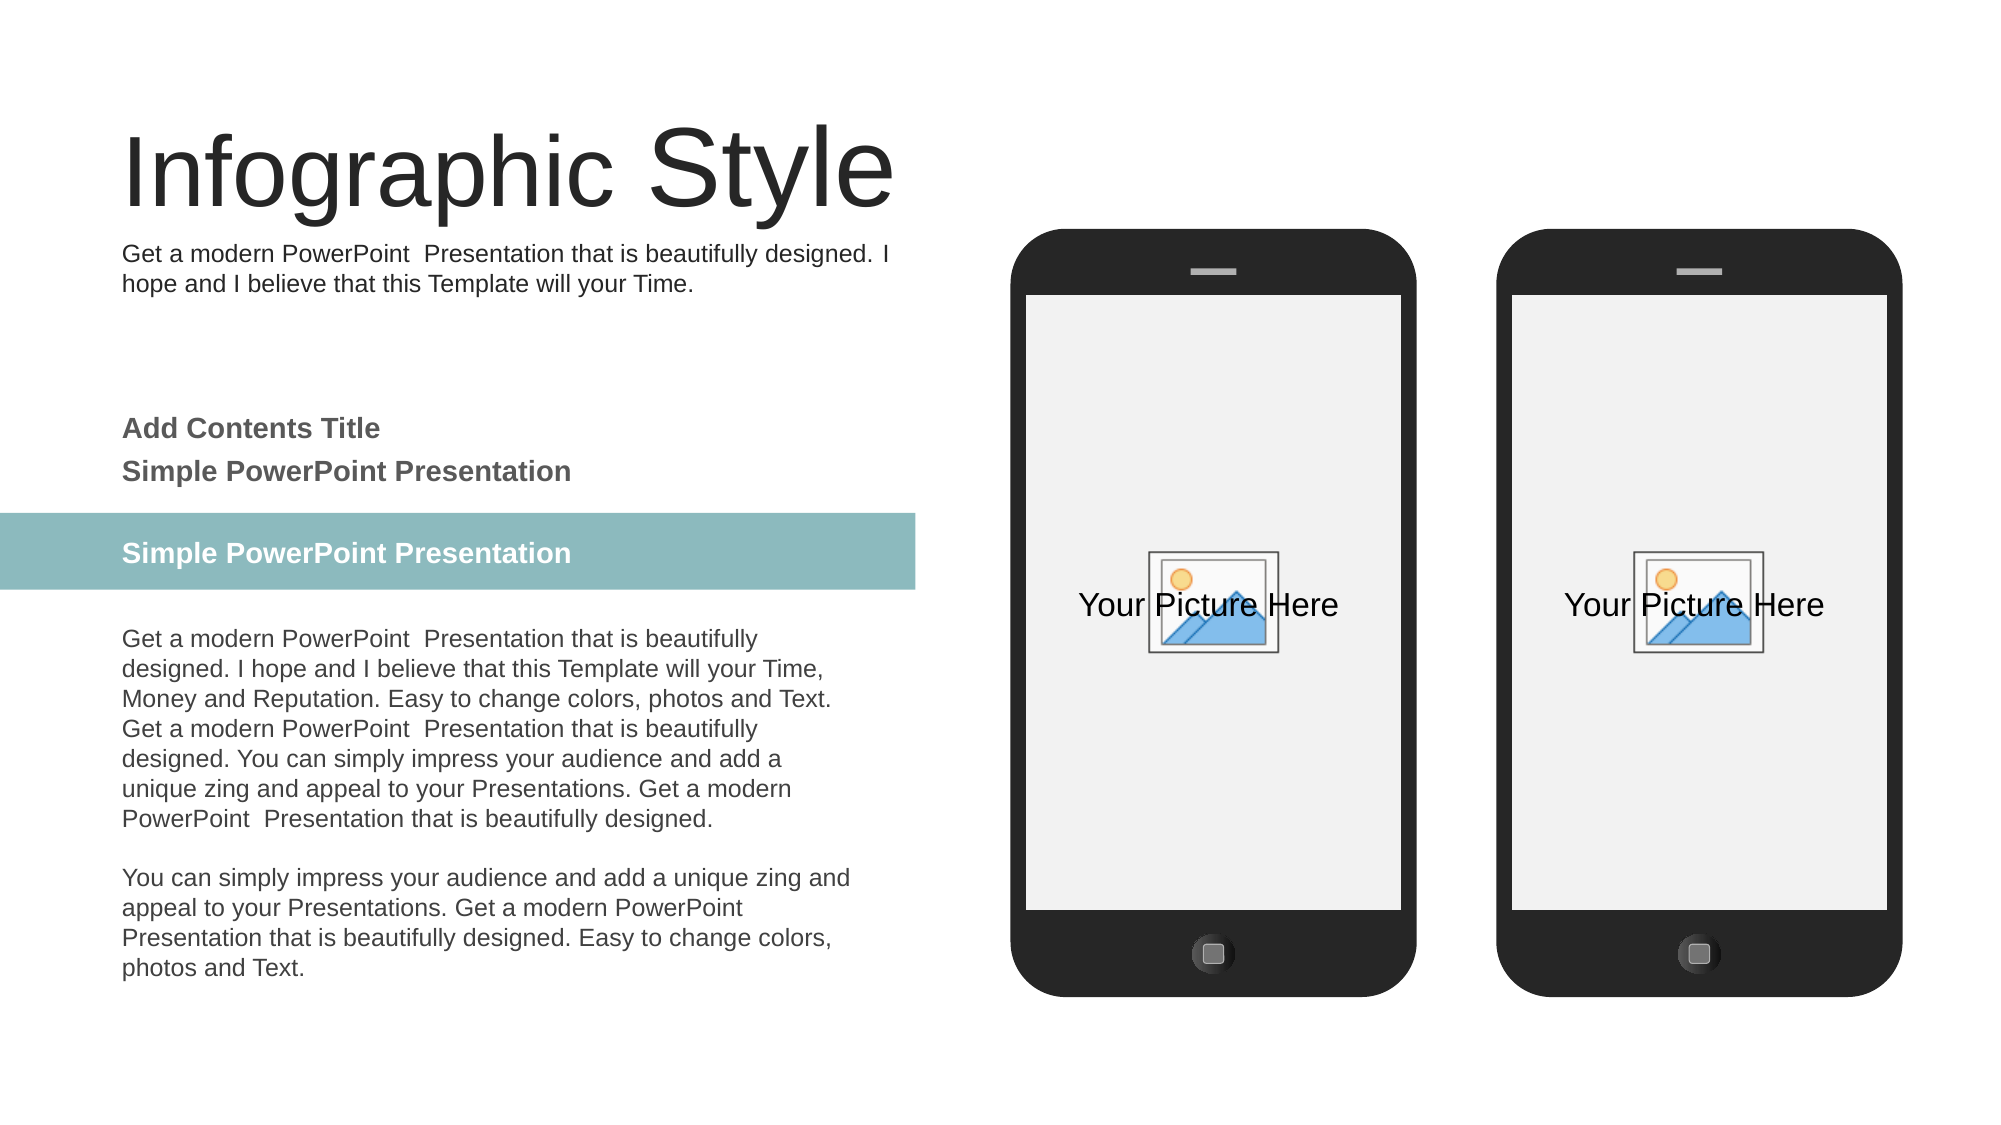

Infographic Style
Get a modern PowerPoint  Presentation that is beautifully designed. I hope and I believe that this Template will your Time.

Add Contents Title
Simple PowerPoint Presentation

Simple PowerPoint Presentation
Get a modern PowerPoint  Presentation that is beautifully designed. I hope and I believe that this Template will your Time, Money and Reputation. Easy to change colors, photos and Text. Get a modern PowerPoint  Presentation that is beautifully designed. You can simply impress your audience and add a unique zing and appeal to your Presentations. Get a modern PowerPoint  Presentation that is beautifully designed.

You can simply impress your audience and add a unique zing and appeal to your Presentations. Get a modern PowerPoint  Presentation that is beautifully designed. Easy to change colors, photos and Text.